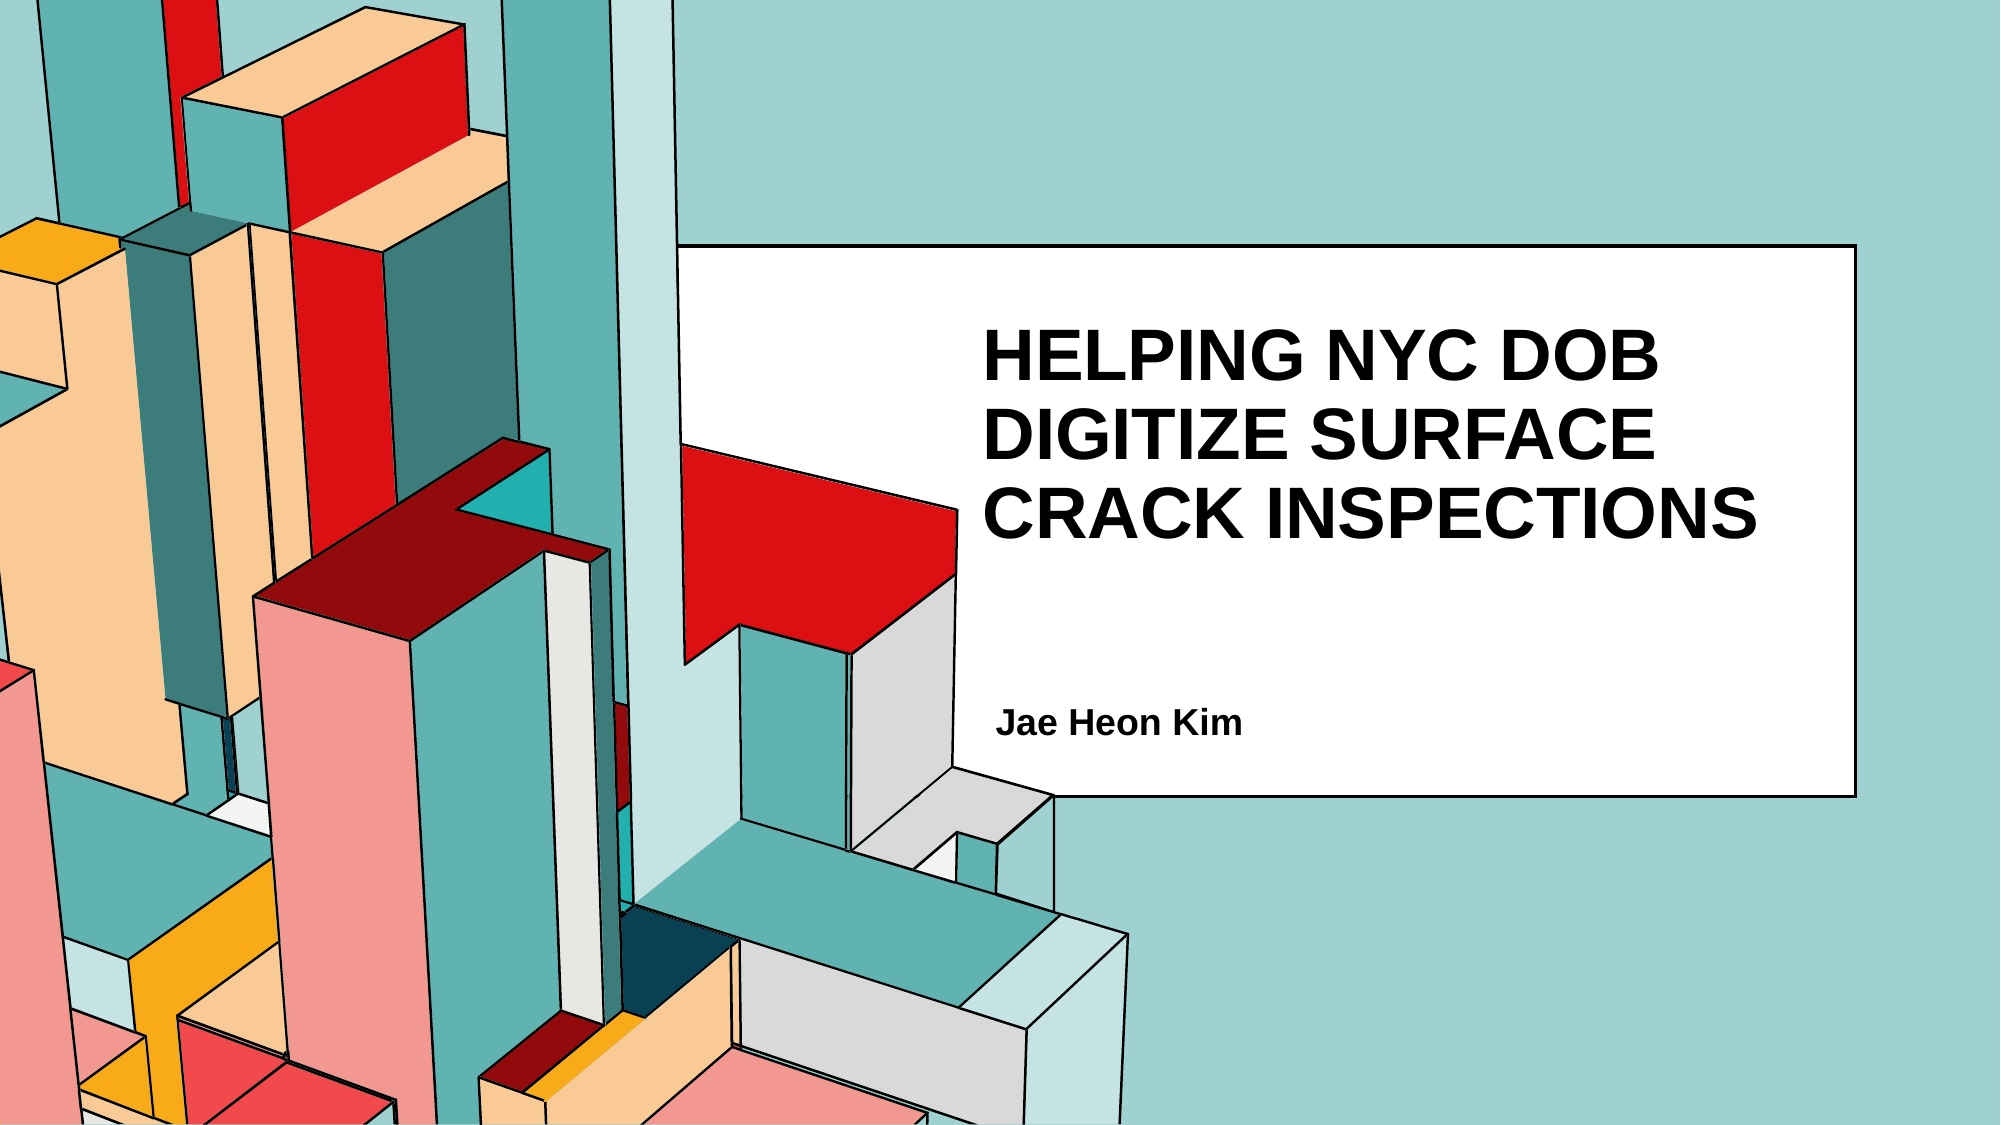

# Helping NYC DOB digitize surface crack inspections
Jae Heon Kim